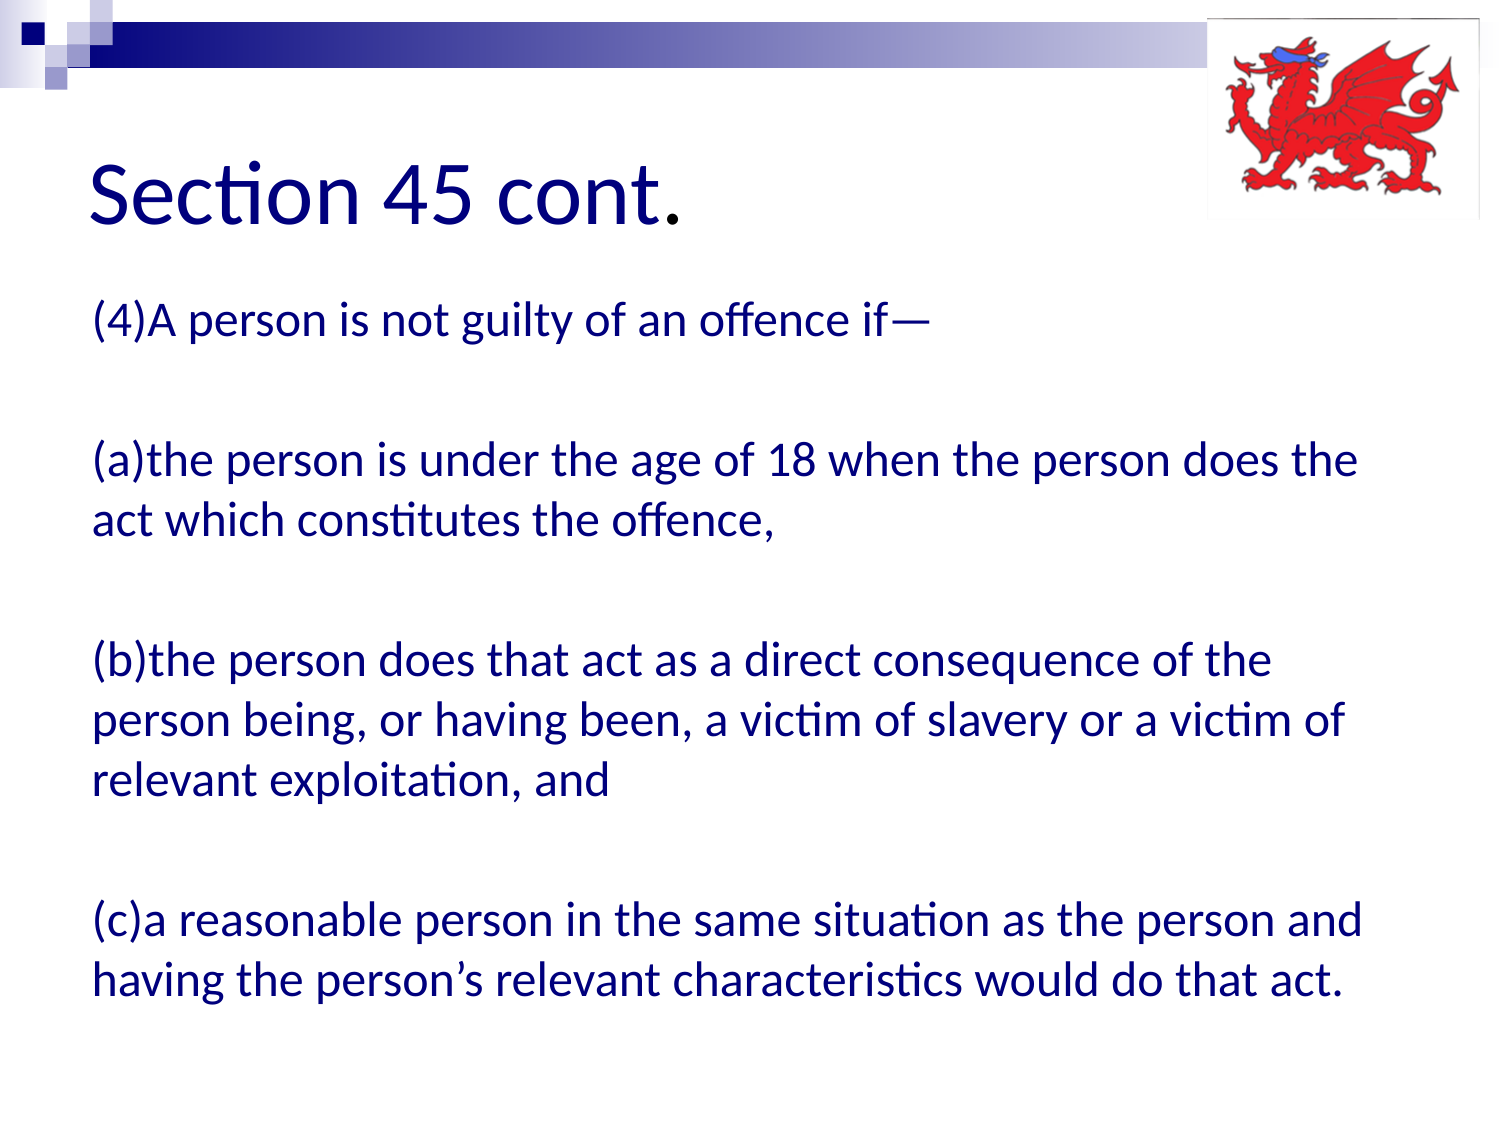

# Section 45 cont.
(4)A person is not guilty of an offence if—

(a)the person is under the age of 18 when the person does the act which constitutes the offence,

(b)the person does that act as a direct consequence of the person being, or having been, a victim of slavery or a victim of relevant exploitation, and

(c)a reasonable person in the same situation as the person and having the person’s relevant characteristics would do that act.